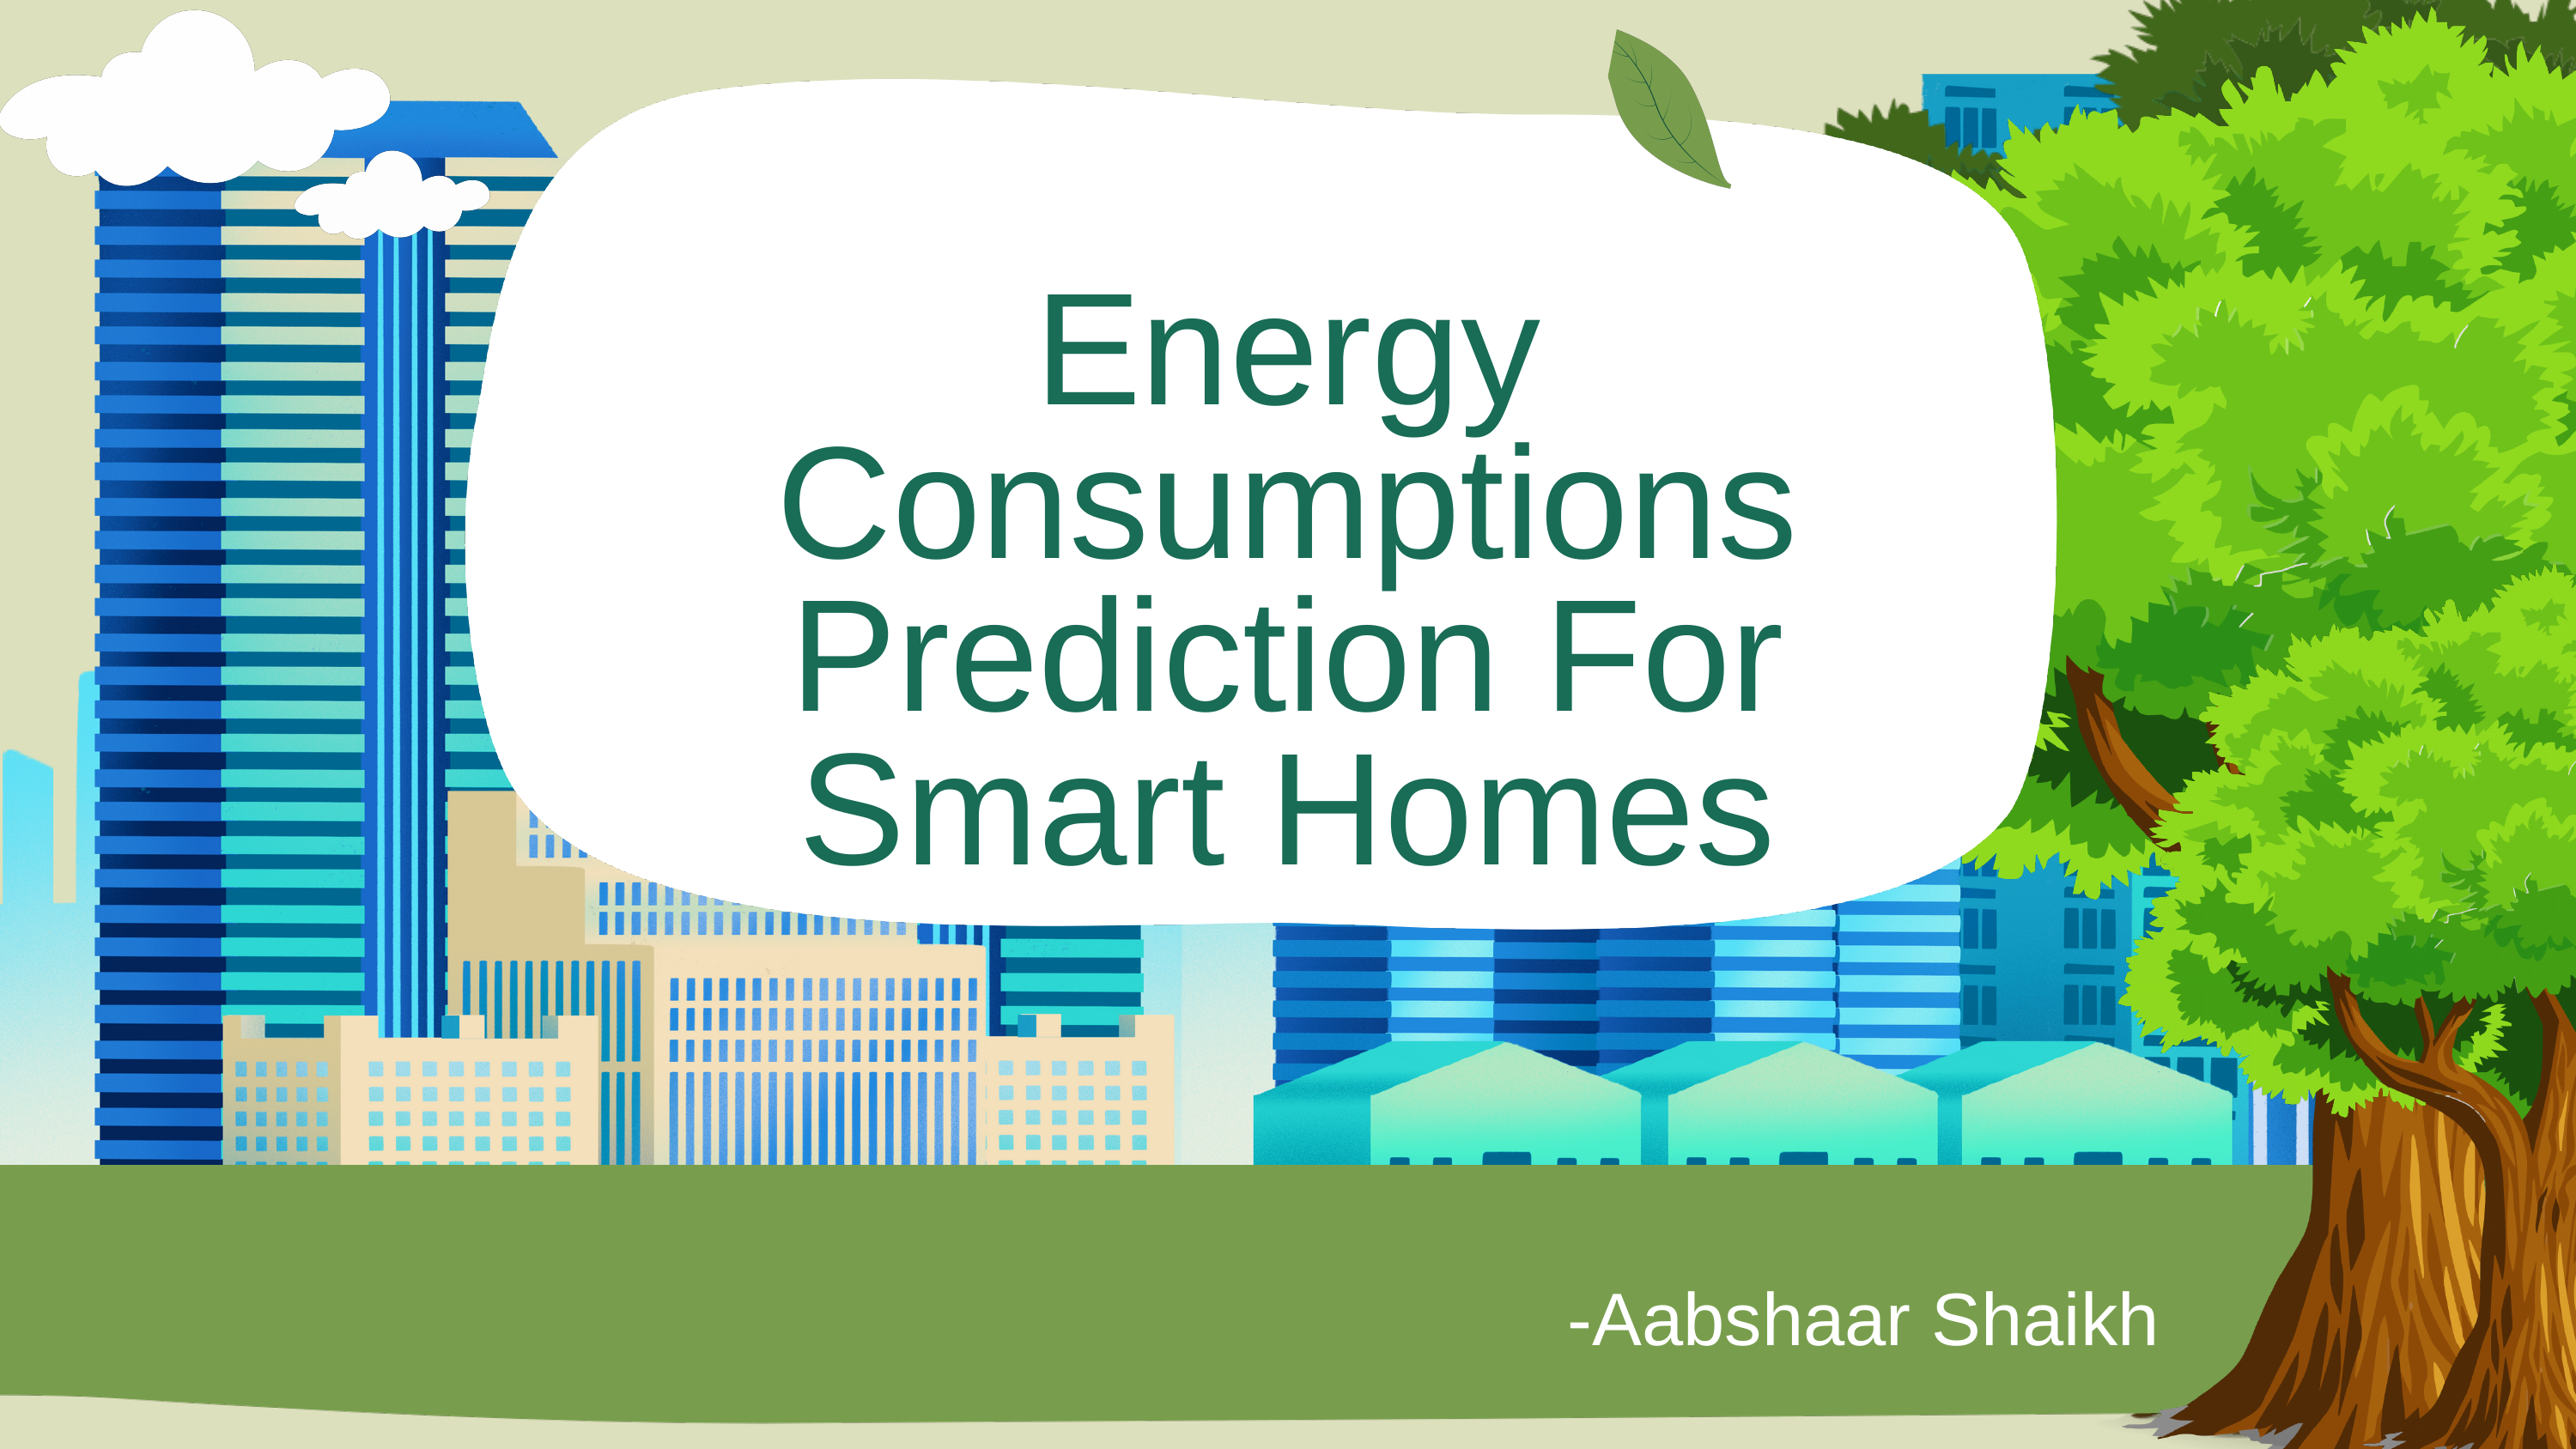

Energy Consumptions Prediction For Smart Homes

-Aabshaar Shaikh